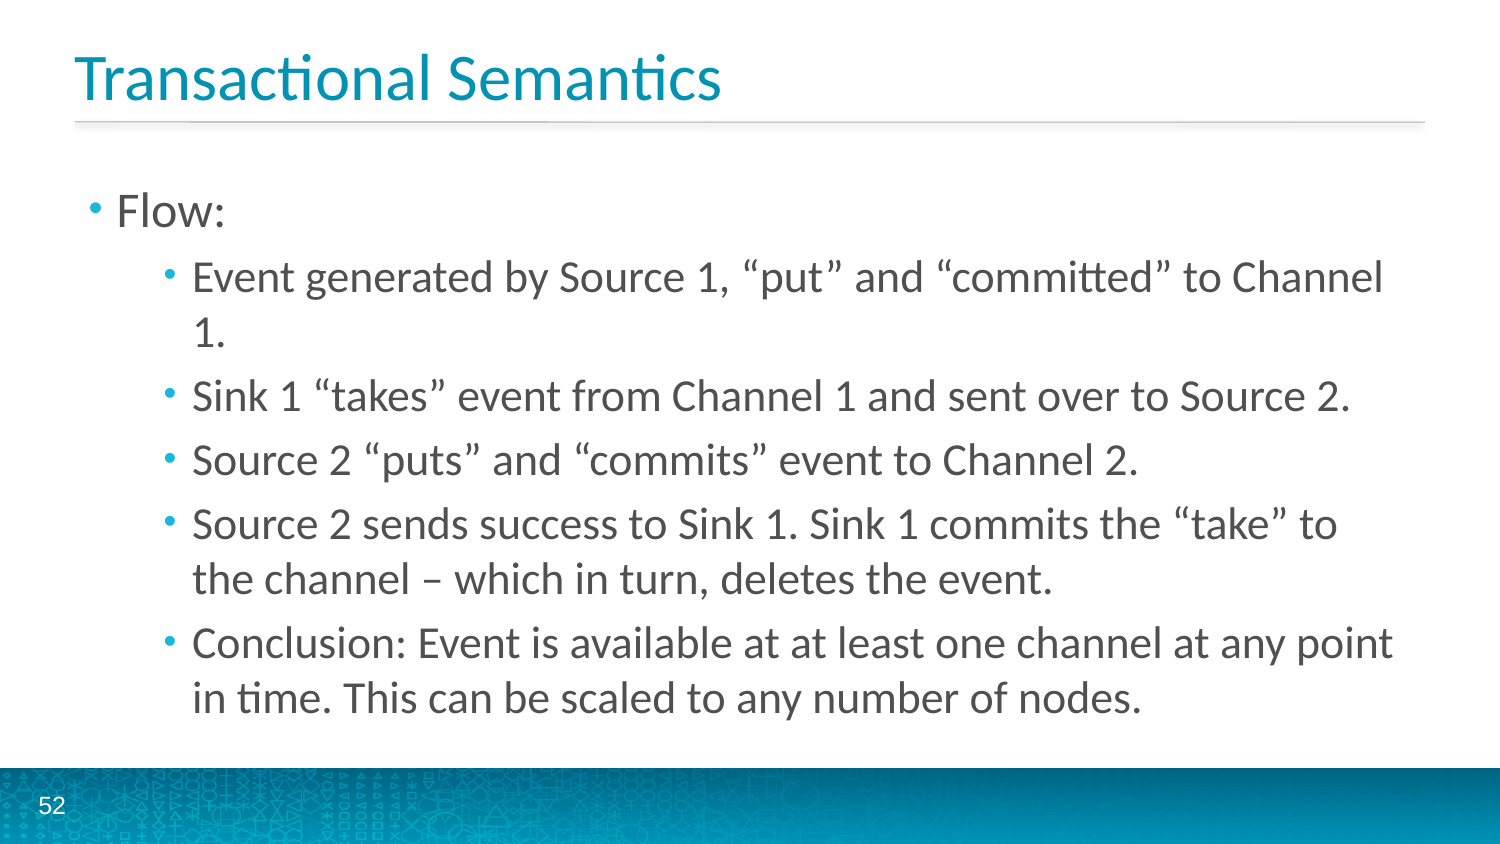

# Transactional Semantics
Flow:
Event generated by Source 1, “put” and “committed” to Channel 1.
Sink 1 “takes” event from Channel 1 and sent over to Source 2.
Source 2 “puts” and “commits” event to Channel 2.
Source 2 sends success to Sink 1. Sink 1 commits the “take” to the channel – which in turn, deletes the event.
Conclusion: Event is available at at least one channel at any point in time. This can be scaled to any number of nodes.

52